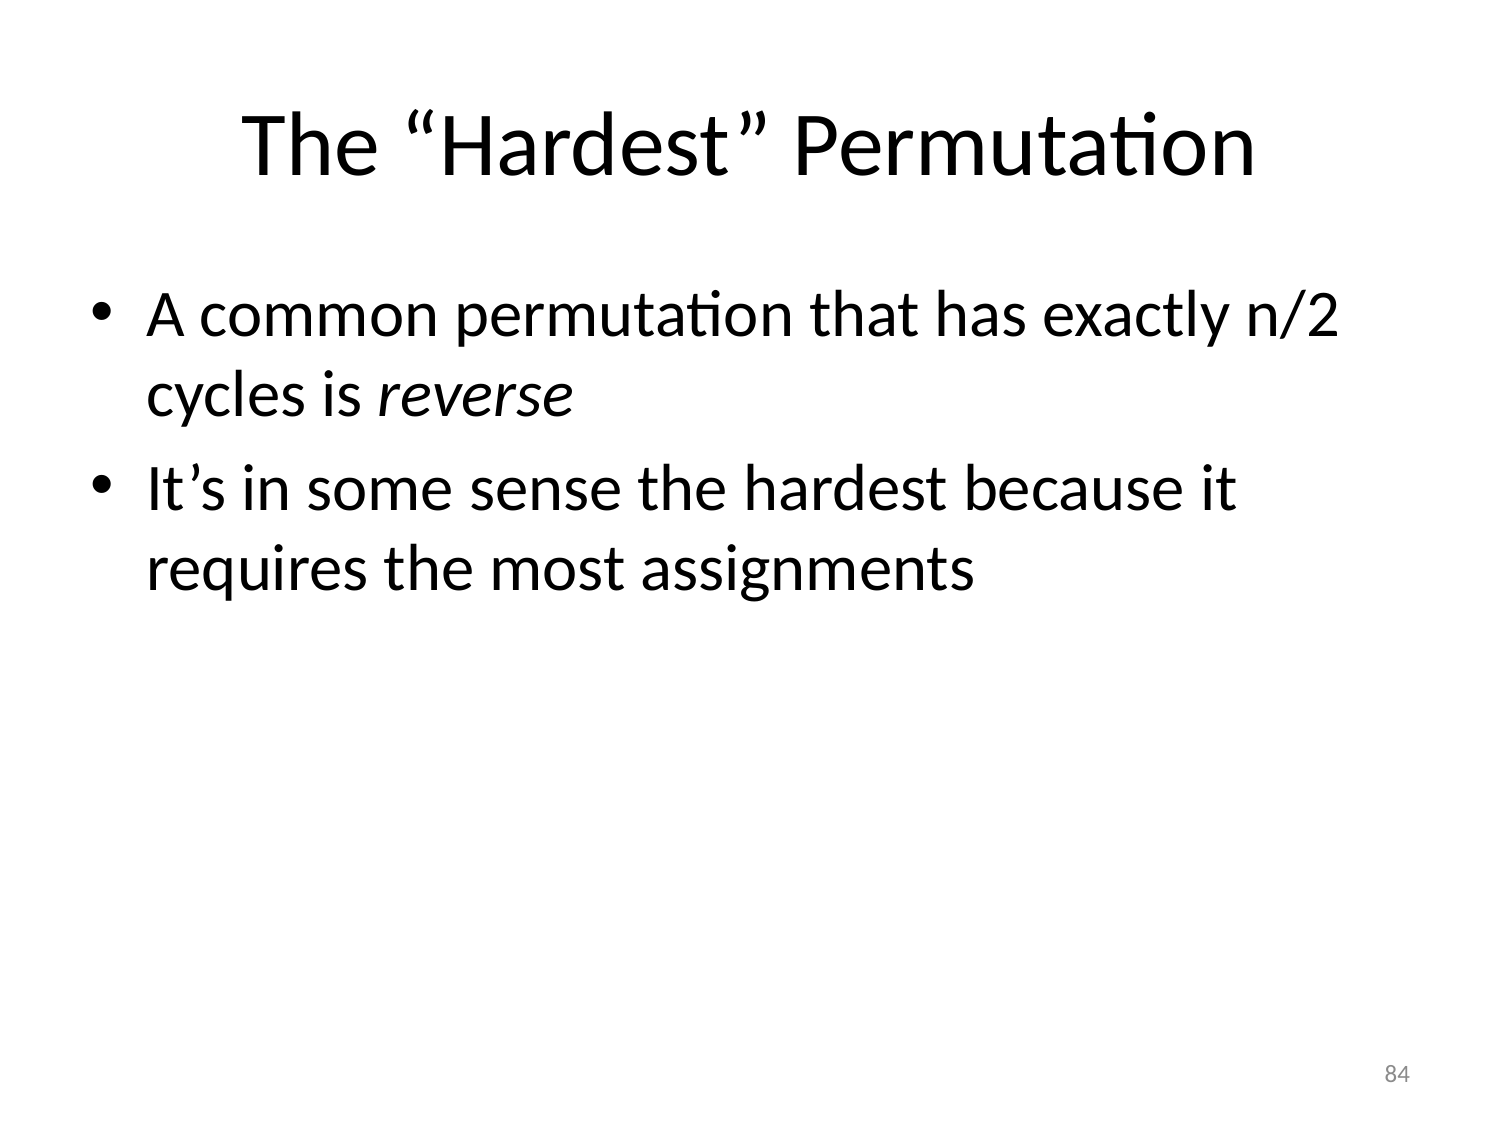

# The “Hardest” Permutation
A common permutation that has exactly n/2 cycles is reverse
It’s in some sense the hardest because it requires the most assignments
84